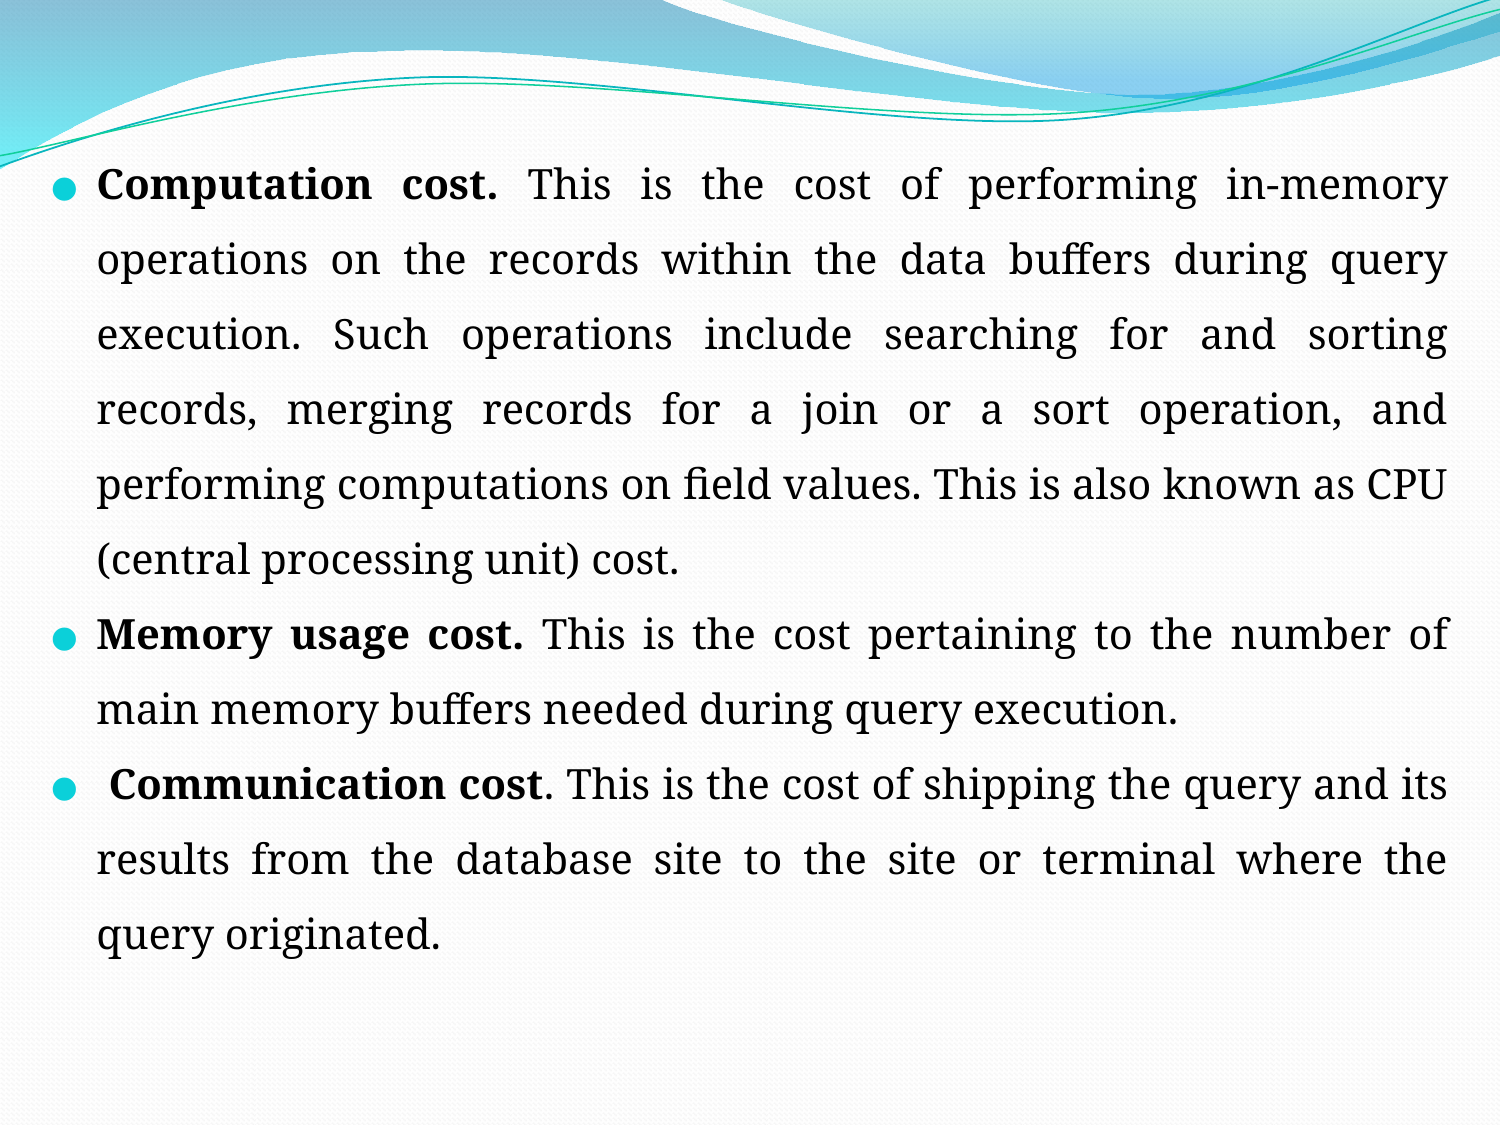

Computation cost. This is the cost of performing in-memory operations on the records within the data buffers during query execution. Such operations include searching for and sorting records, merging records for a join or a sort operation, and performing computations on field values. This is also known as CPU (central processing unit) cost.
Memory usage cost. This is the cost pertaining to the number of main memory buffers needed during query execution.
 Communication cost. This is the cost of shipping the query and its results from the database site to the site or terminal where the query originated.